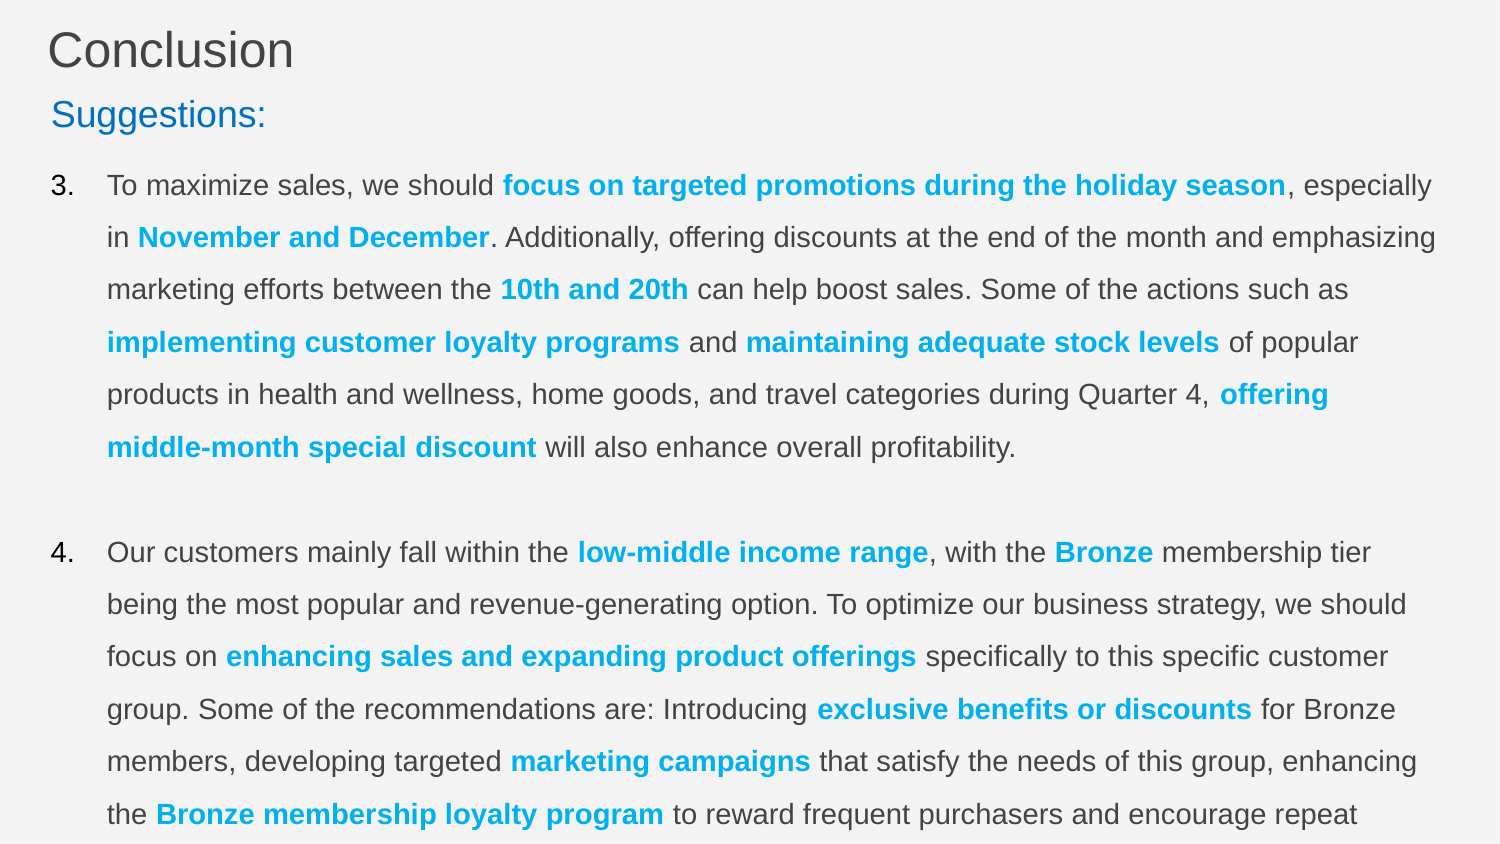

# Conclusion
Suggestions:

To maximize sales, we should focus on targeted promotions during the holiday season, especially in November and December. Additionally, offering discounts at the end of the month and emphasizing marketing efforts between the 10th and 20th can help boost sales. Some of the actions such as implementing customer loyalty programs and maintaining adequate stock levels of popular products in health and wellness, home goods, and travel categories during Quarter 4, offering middle-month special discount will also enhance overall profitability.

Our customers mainly fall within the low-middle income range, with the Bronze membership tier being the most popular and revenue-generating option. To optimize our business strategy, we should focus on enhancing sales and expanding product offerings specifically to this specific customer group. Some of the recommendations are: Introducing exclusive benefits or discounts for Bronze members, developing targeted marketing campaigns that satisfy the needs of this group, enhancing the Bronze membership loyalty program to reward frequent purchasers and encourage repeat business,…